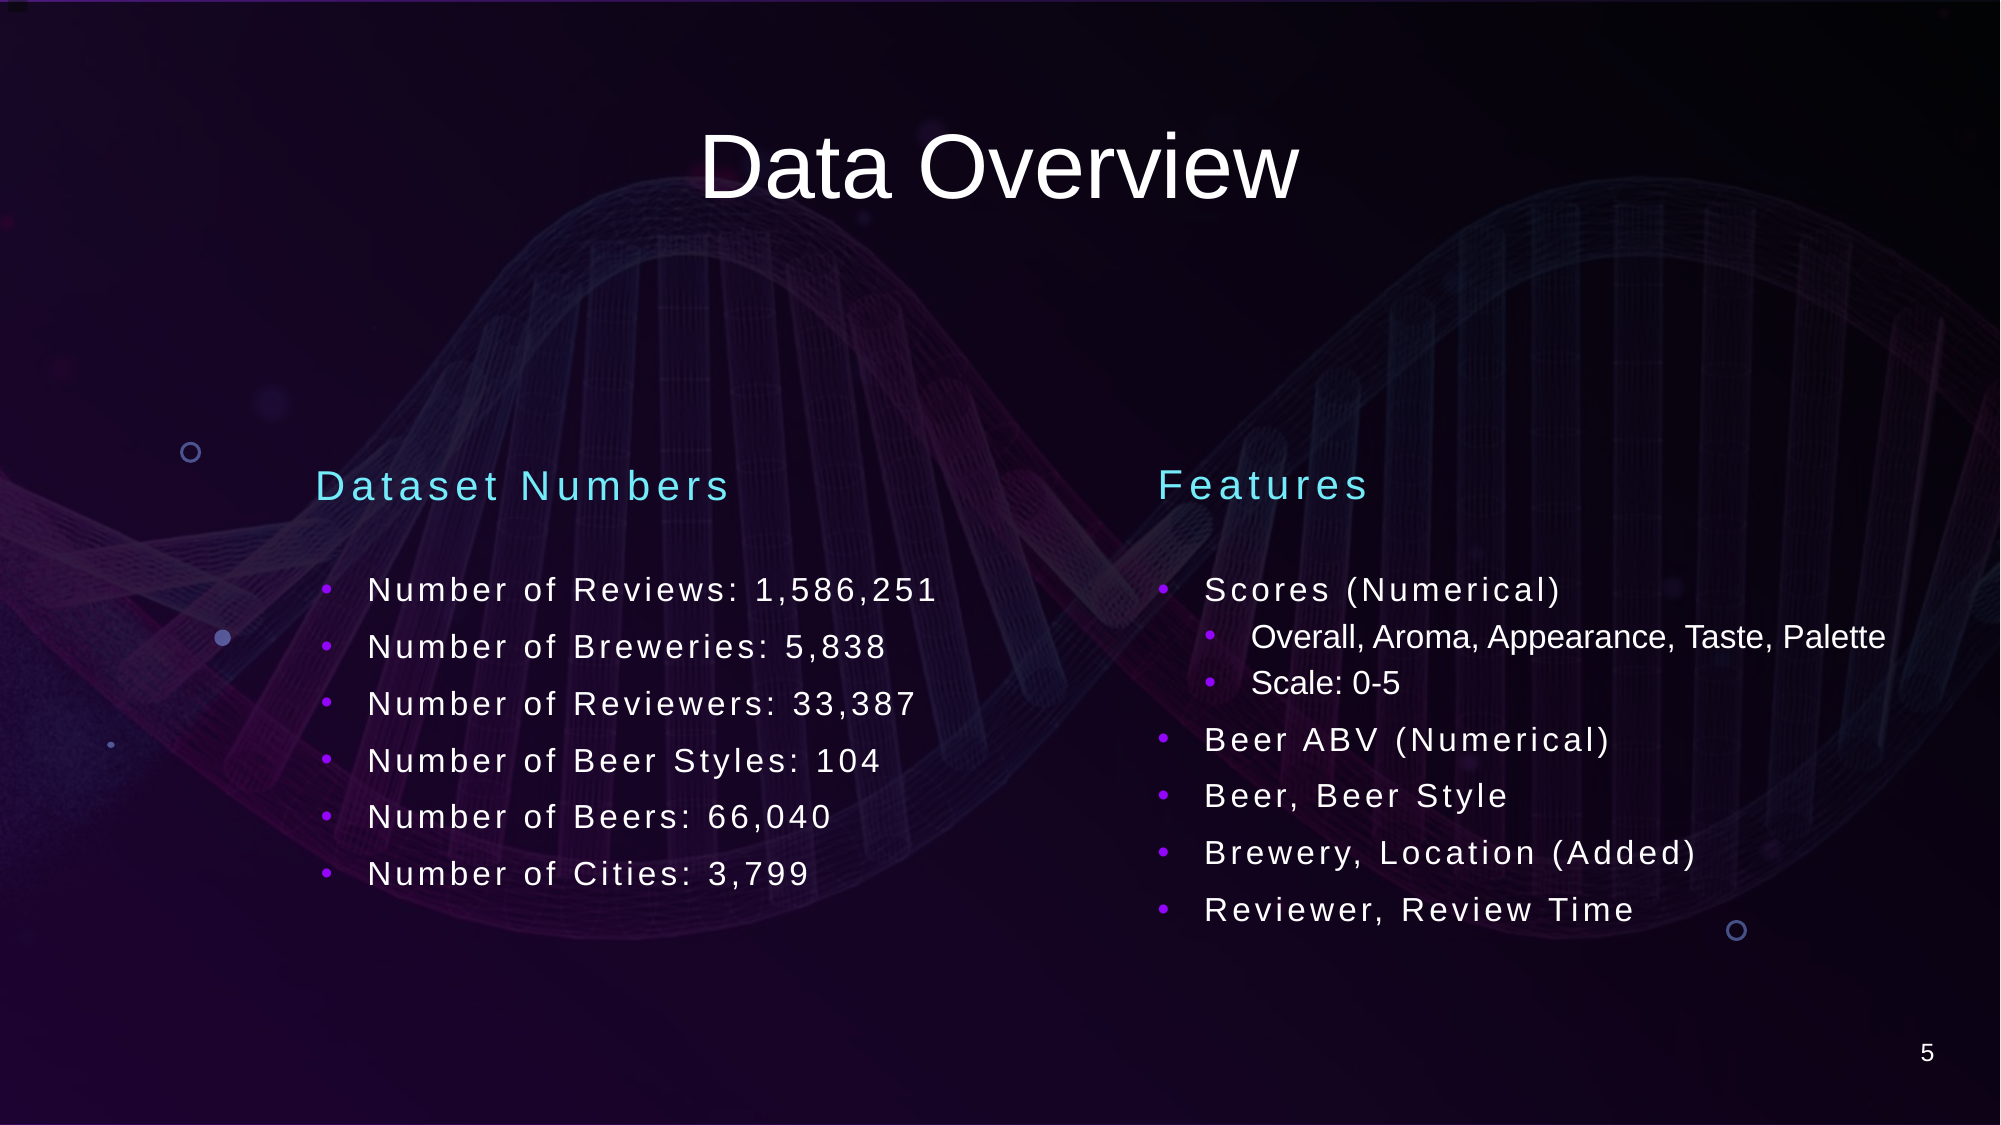

# Data Overview
Features
Dataset Numbers
Number of Reviews: 1,586,251
Number of Breweries: 5,838
Number of Reviewers: 33,387
Number of Beer Styles: 104
Number of Beers: 66,040
Number of Cities: 3,799

Scores (Numerical)
Overall, Aroma, Appearance, Taste, Palette
Scale: 0-5
Beer ABV (Numerical)
Beer, Beer Style
Brewery, Location (Added)
Reviewer, Review Time
5